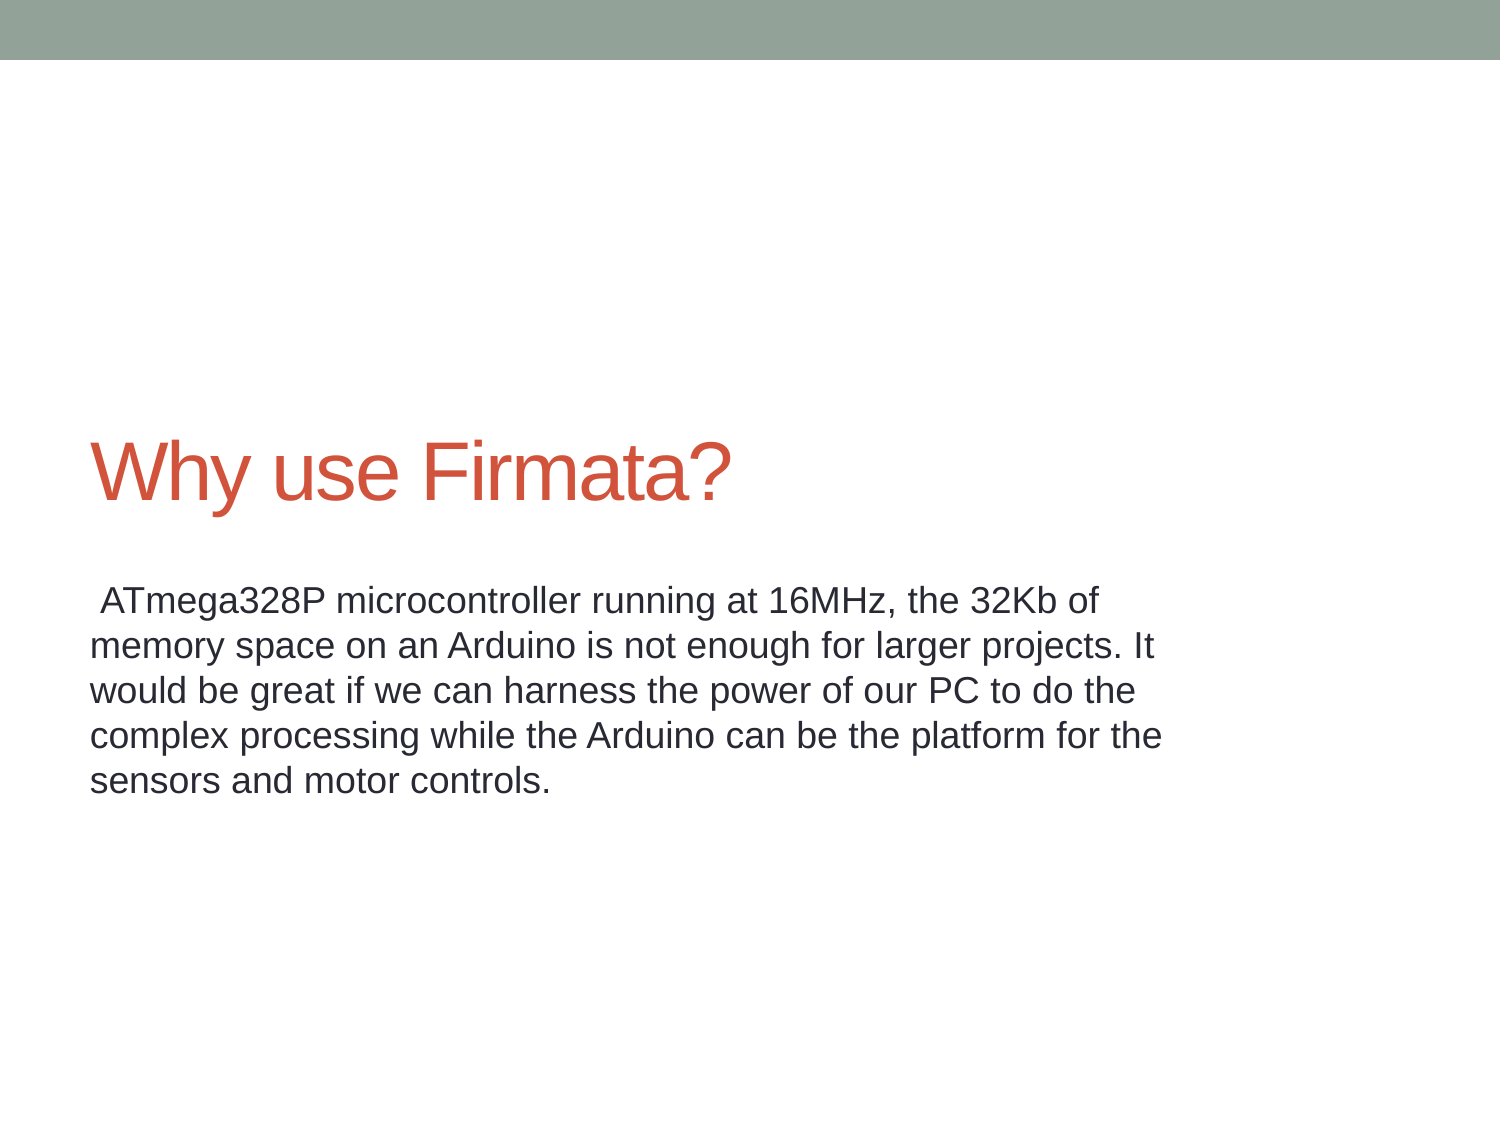

# Why use Firmata?
 ATmega328P microcontroller running at 16MHz, the 32Kb of memory space on an Arduino is not enough for larger projects. It would be great if we can harness the power of our PC to do the complex processing while the Arduino can be the platform for the sensors and motor controls.